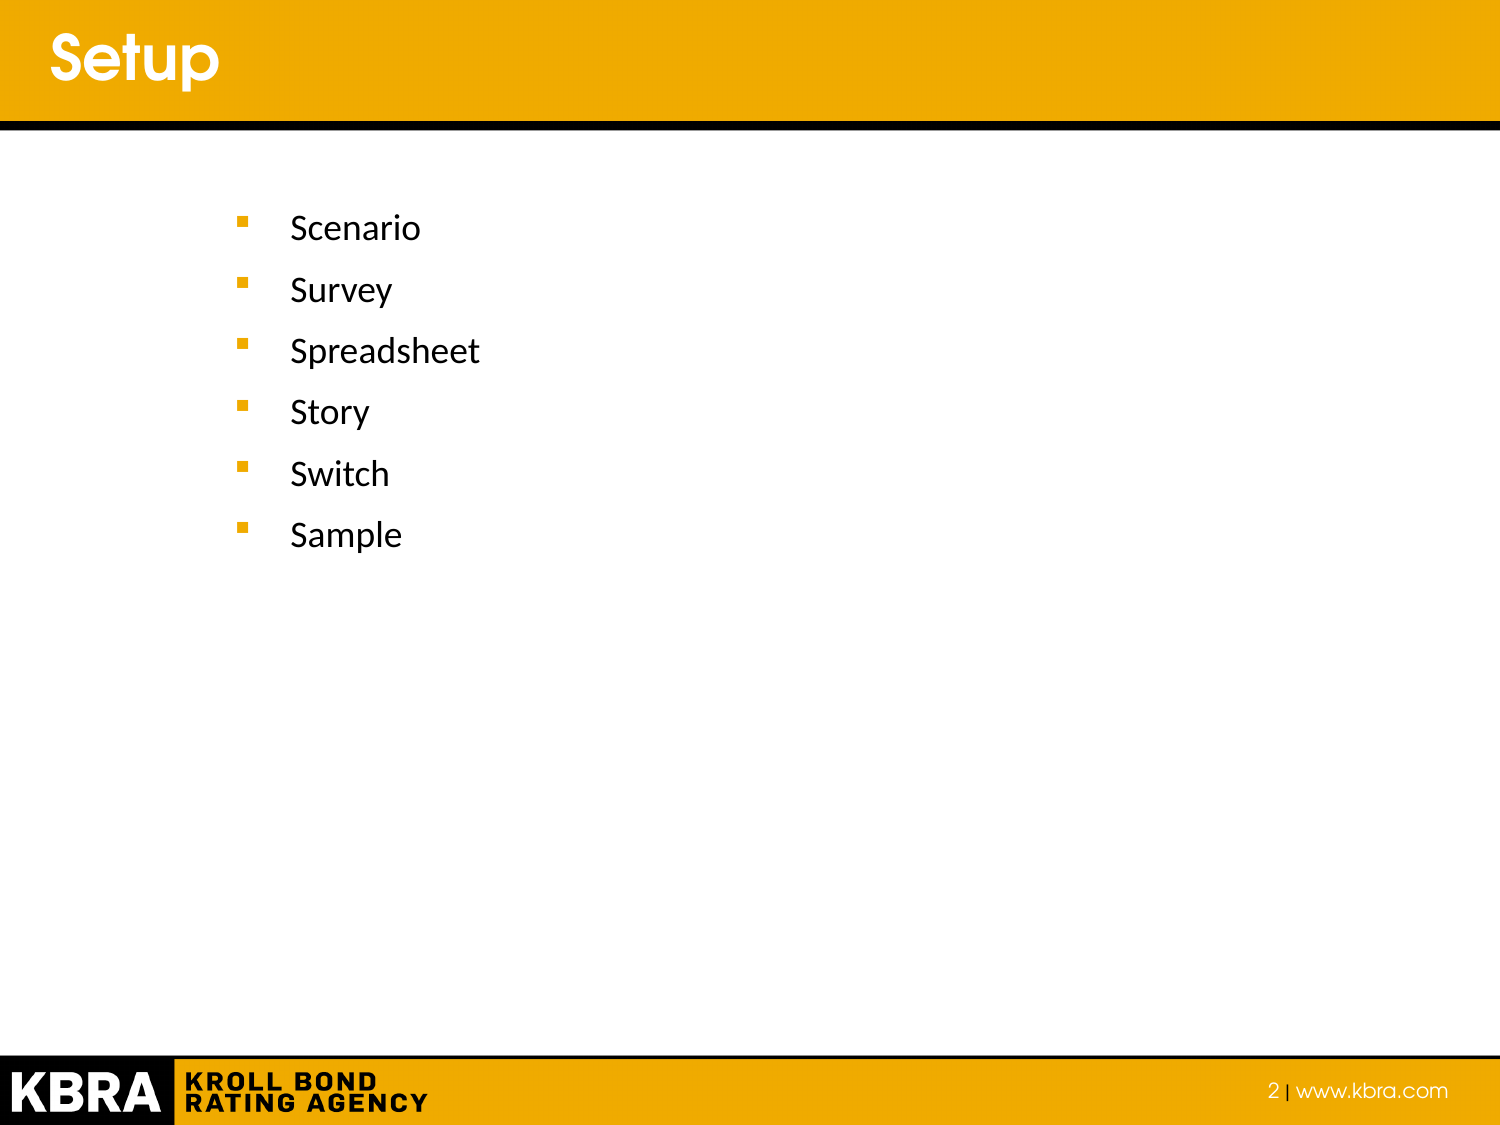

# Setup
Scenario
Survey
Spreadsheet
Story
Switch
Sample